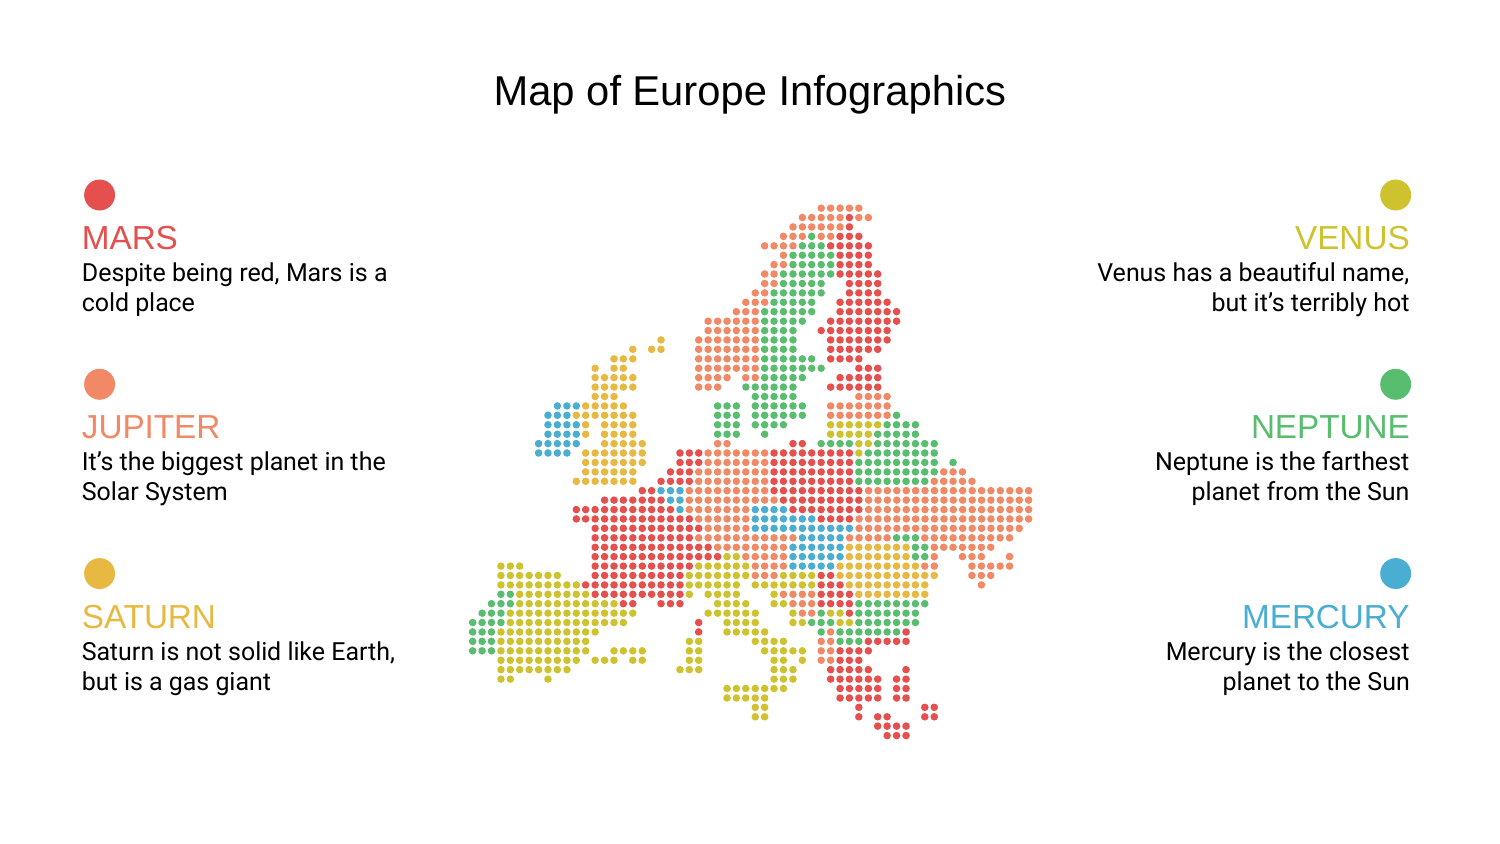

# Map of Europe Infographics

MARS
Despite being red, Mars is a cold place

VENUS
Venus has a beautiful name, but it’s terribly hot

JUPITER
It’s the biggest planet in the Solar System

NEPTUNE
Neptune is the farthest planet from the Sun

SATURN
Saturn is not solid like Earth, but is a gas giant

MERCURY
Mercury is the closest planet to the Sun